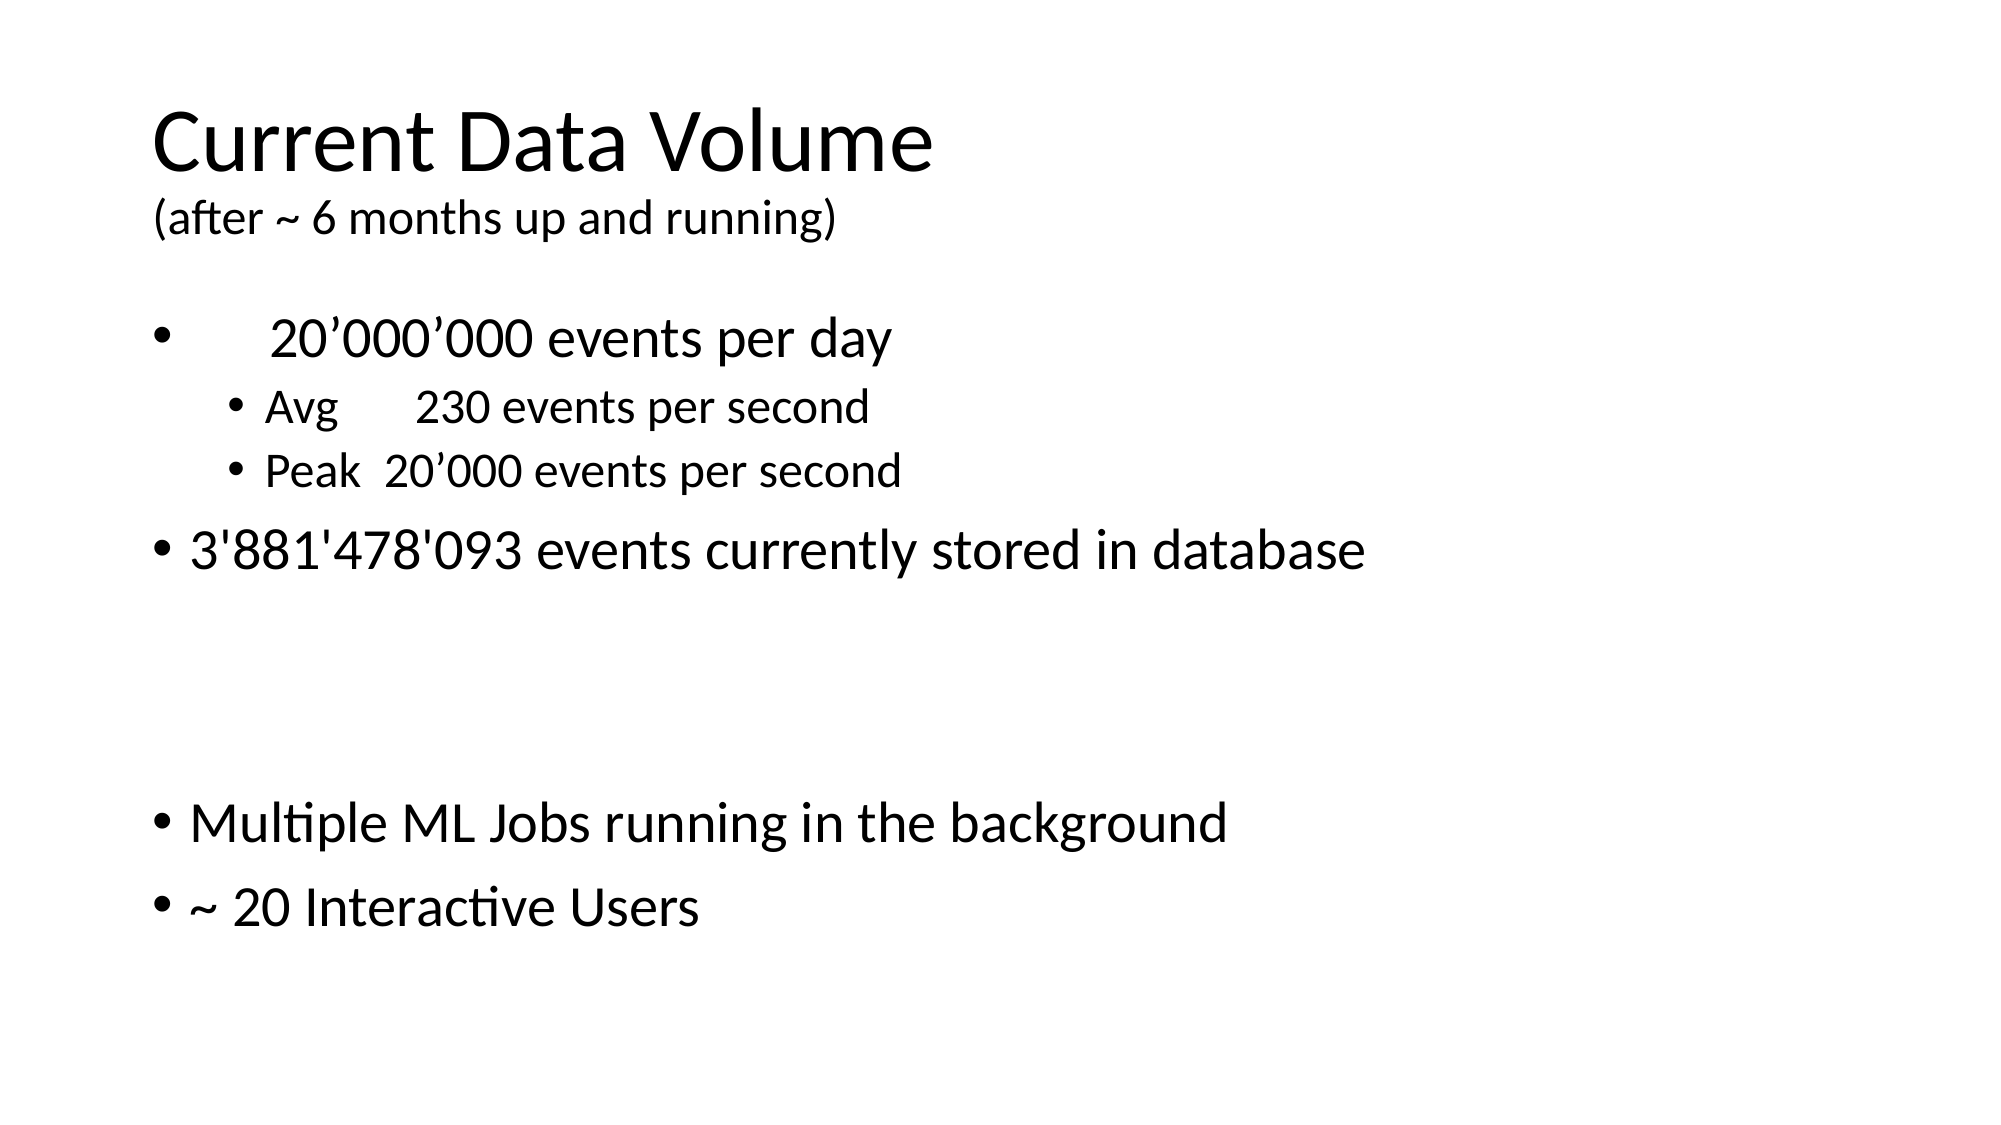

# Current Data Volume (after ~ 6 months up and running)
      20’000’000 events per day
Avg 	230 events per second
Peak  20’000 events per second
3'881'478'093 events currently stored in database
Multiple ML Jobs running in the background
~ 20 Interactive Users